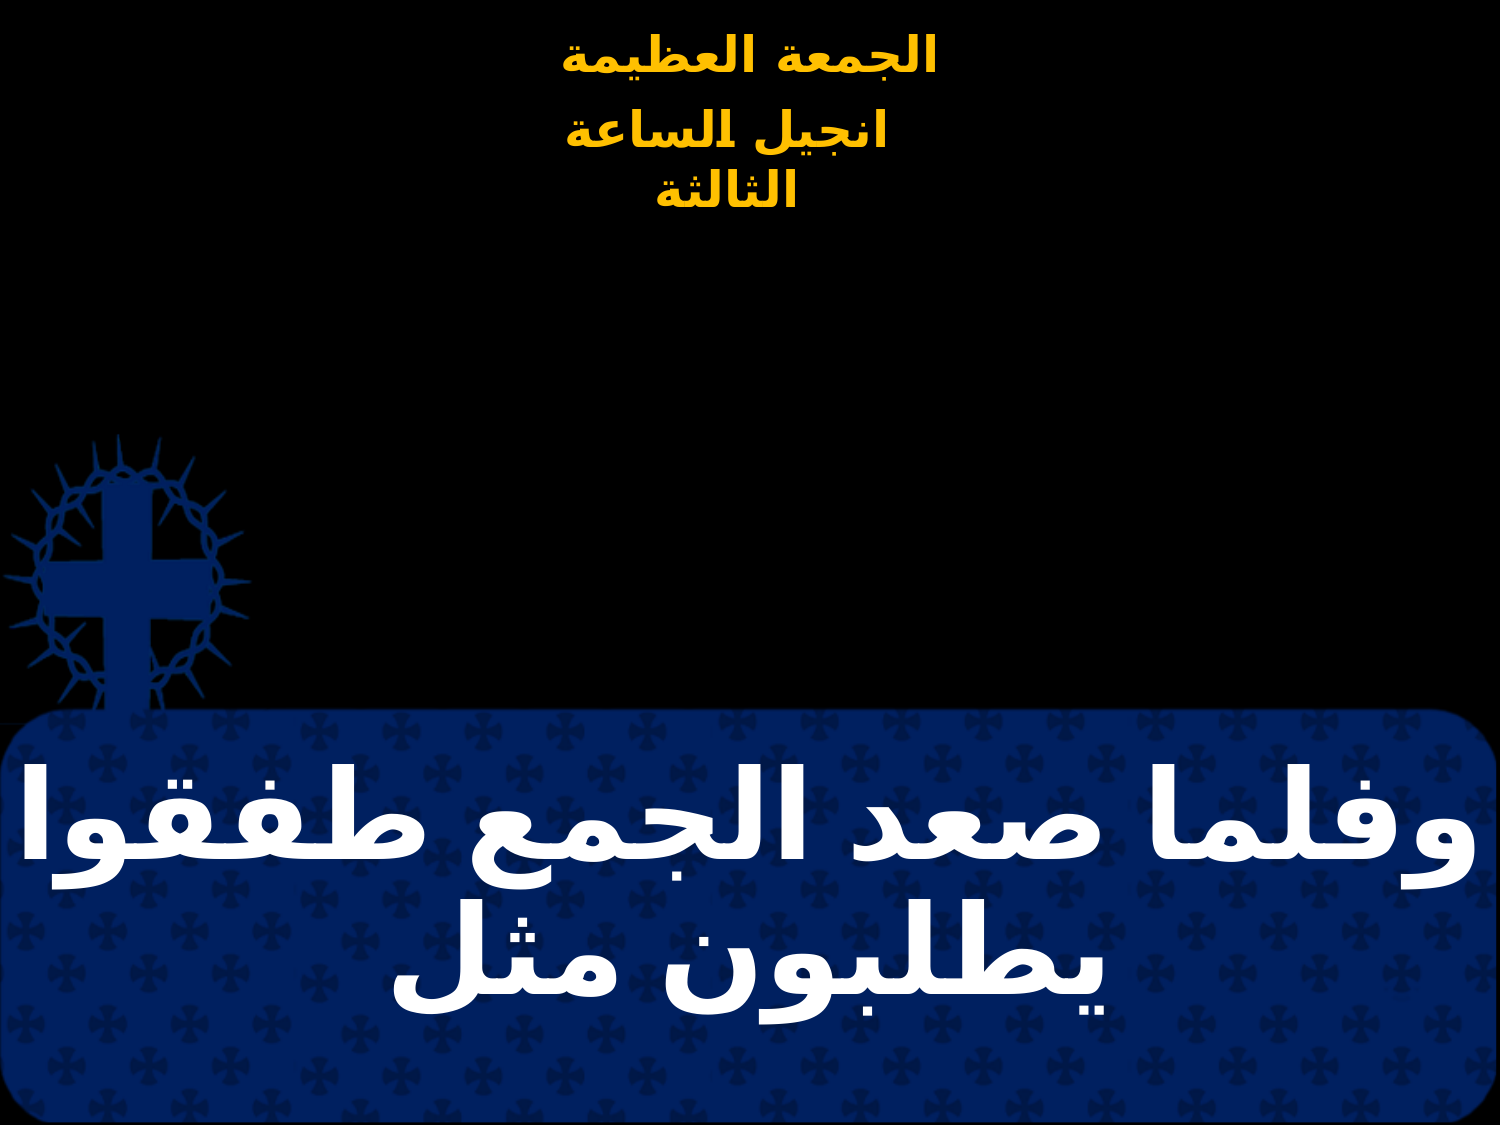

# وفلما صعد الجمع طفقوا يطلبون مثل